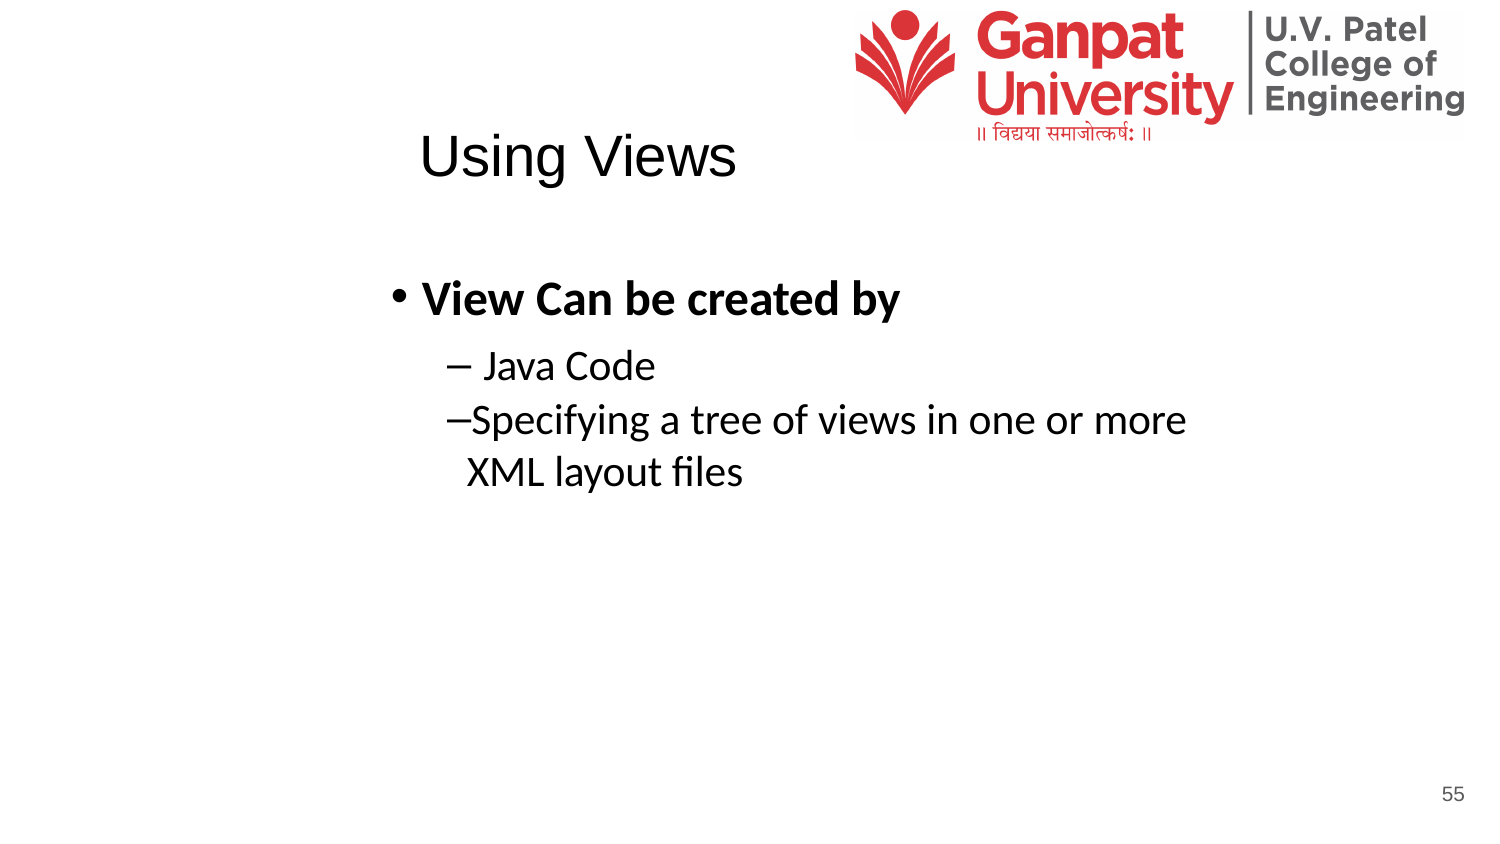

# Using Views
View Can be created by
Java Code
Specifying a tree of views in one or more  XML layout files
55